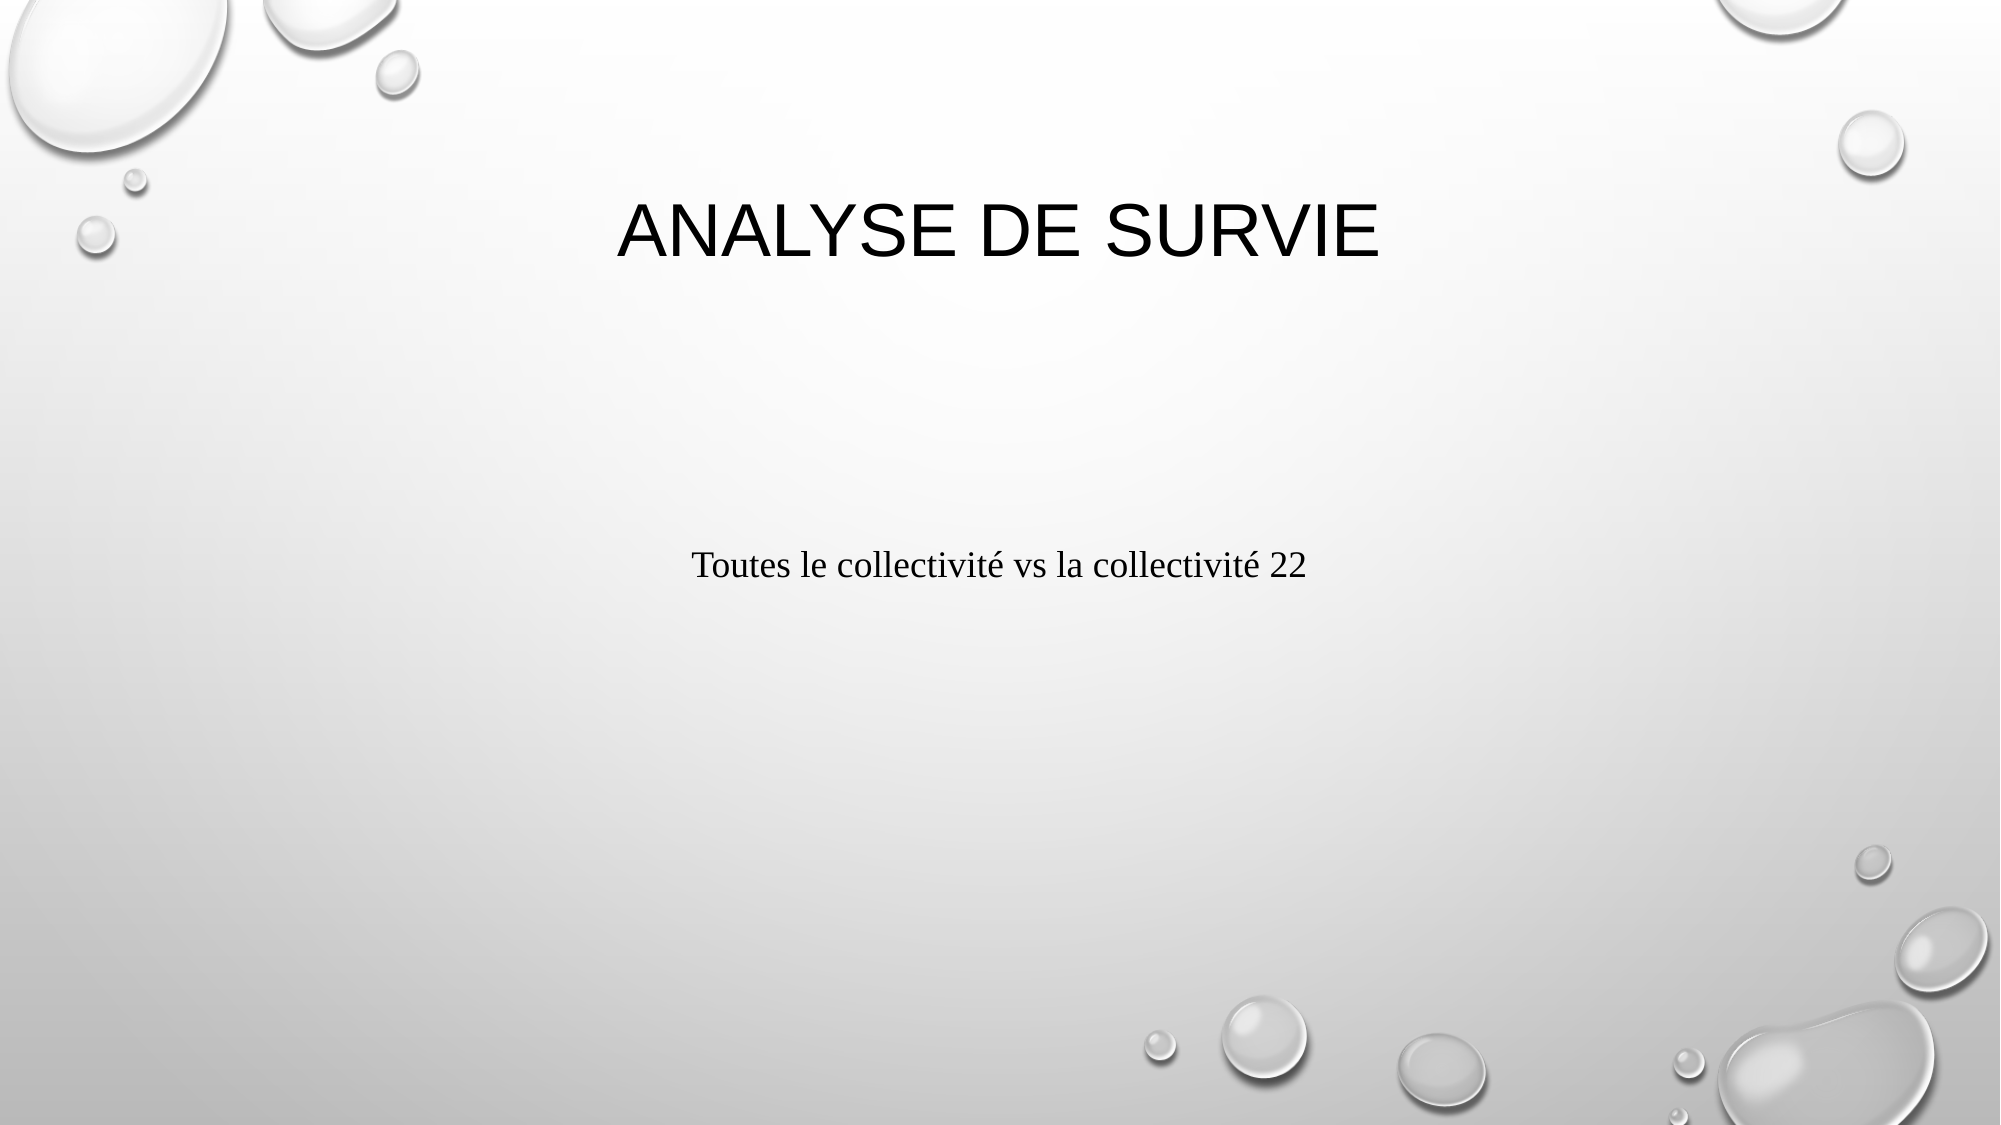

# Analyse de survie
Toutes le collectivité vs la collectivité 22